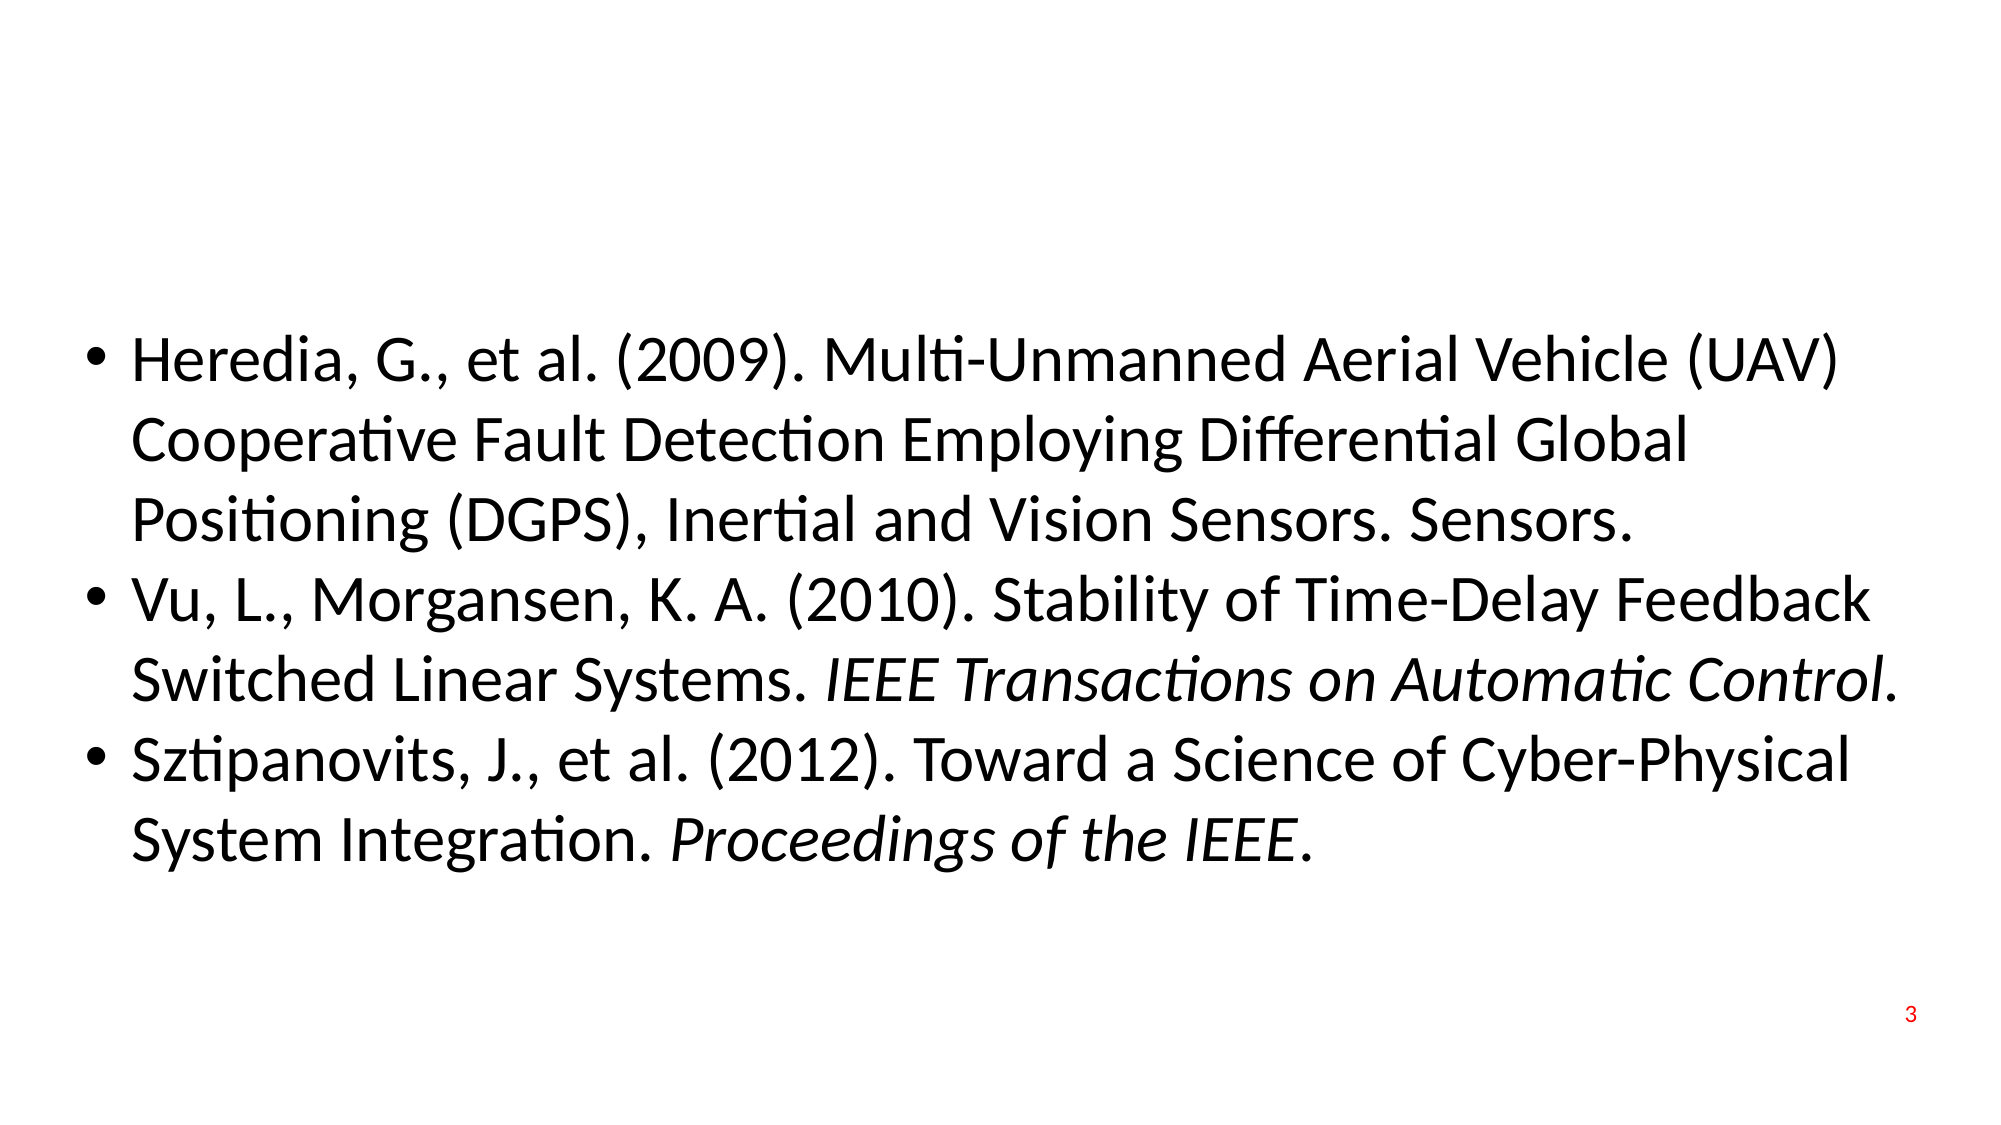

Heredia, G., et al. (2009). Multi-Unmanned Aerial Vehicle (UAV) Cooperative Fault Detection Employing Differential Global Positioning (DGPS), Inertial and Vision Sensors. Sensors.
Vu, L., Morgansen, K. A. (2010). Stability of Time-Delay Feedback Switched Linear Systems. IEEE Transactions on Automatic Control.
Sztipanovits, J., et al. (2012). Toward a Science of Cyber-Physical System Integration. Proceedings of the IEEE.
3